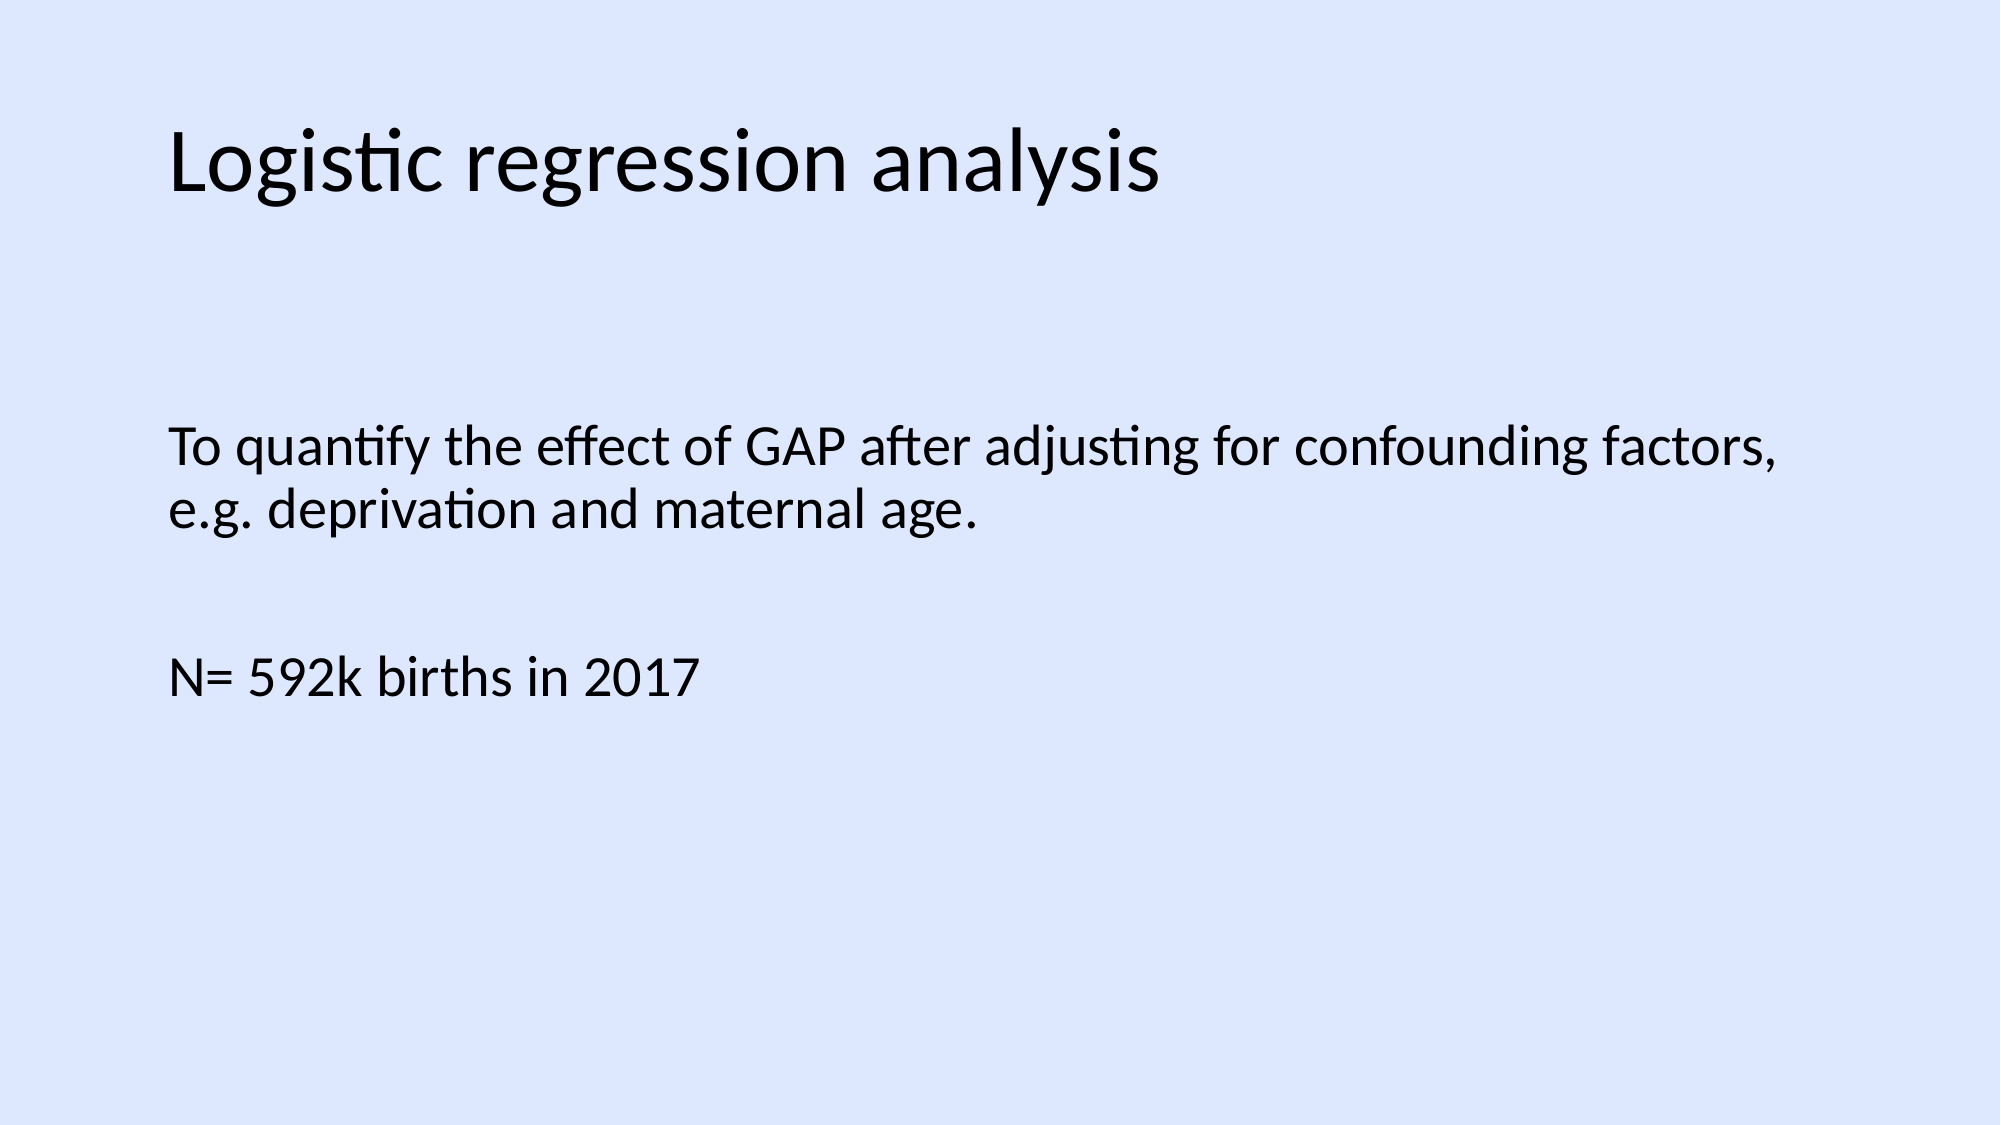

Logistic regression analysis

To quantify the effect of GAP after adjusting for confounding factors, e.g. deprivation and maternal age.

N= 592k births in 2017